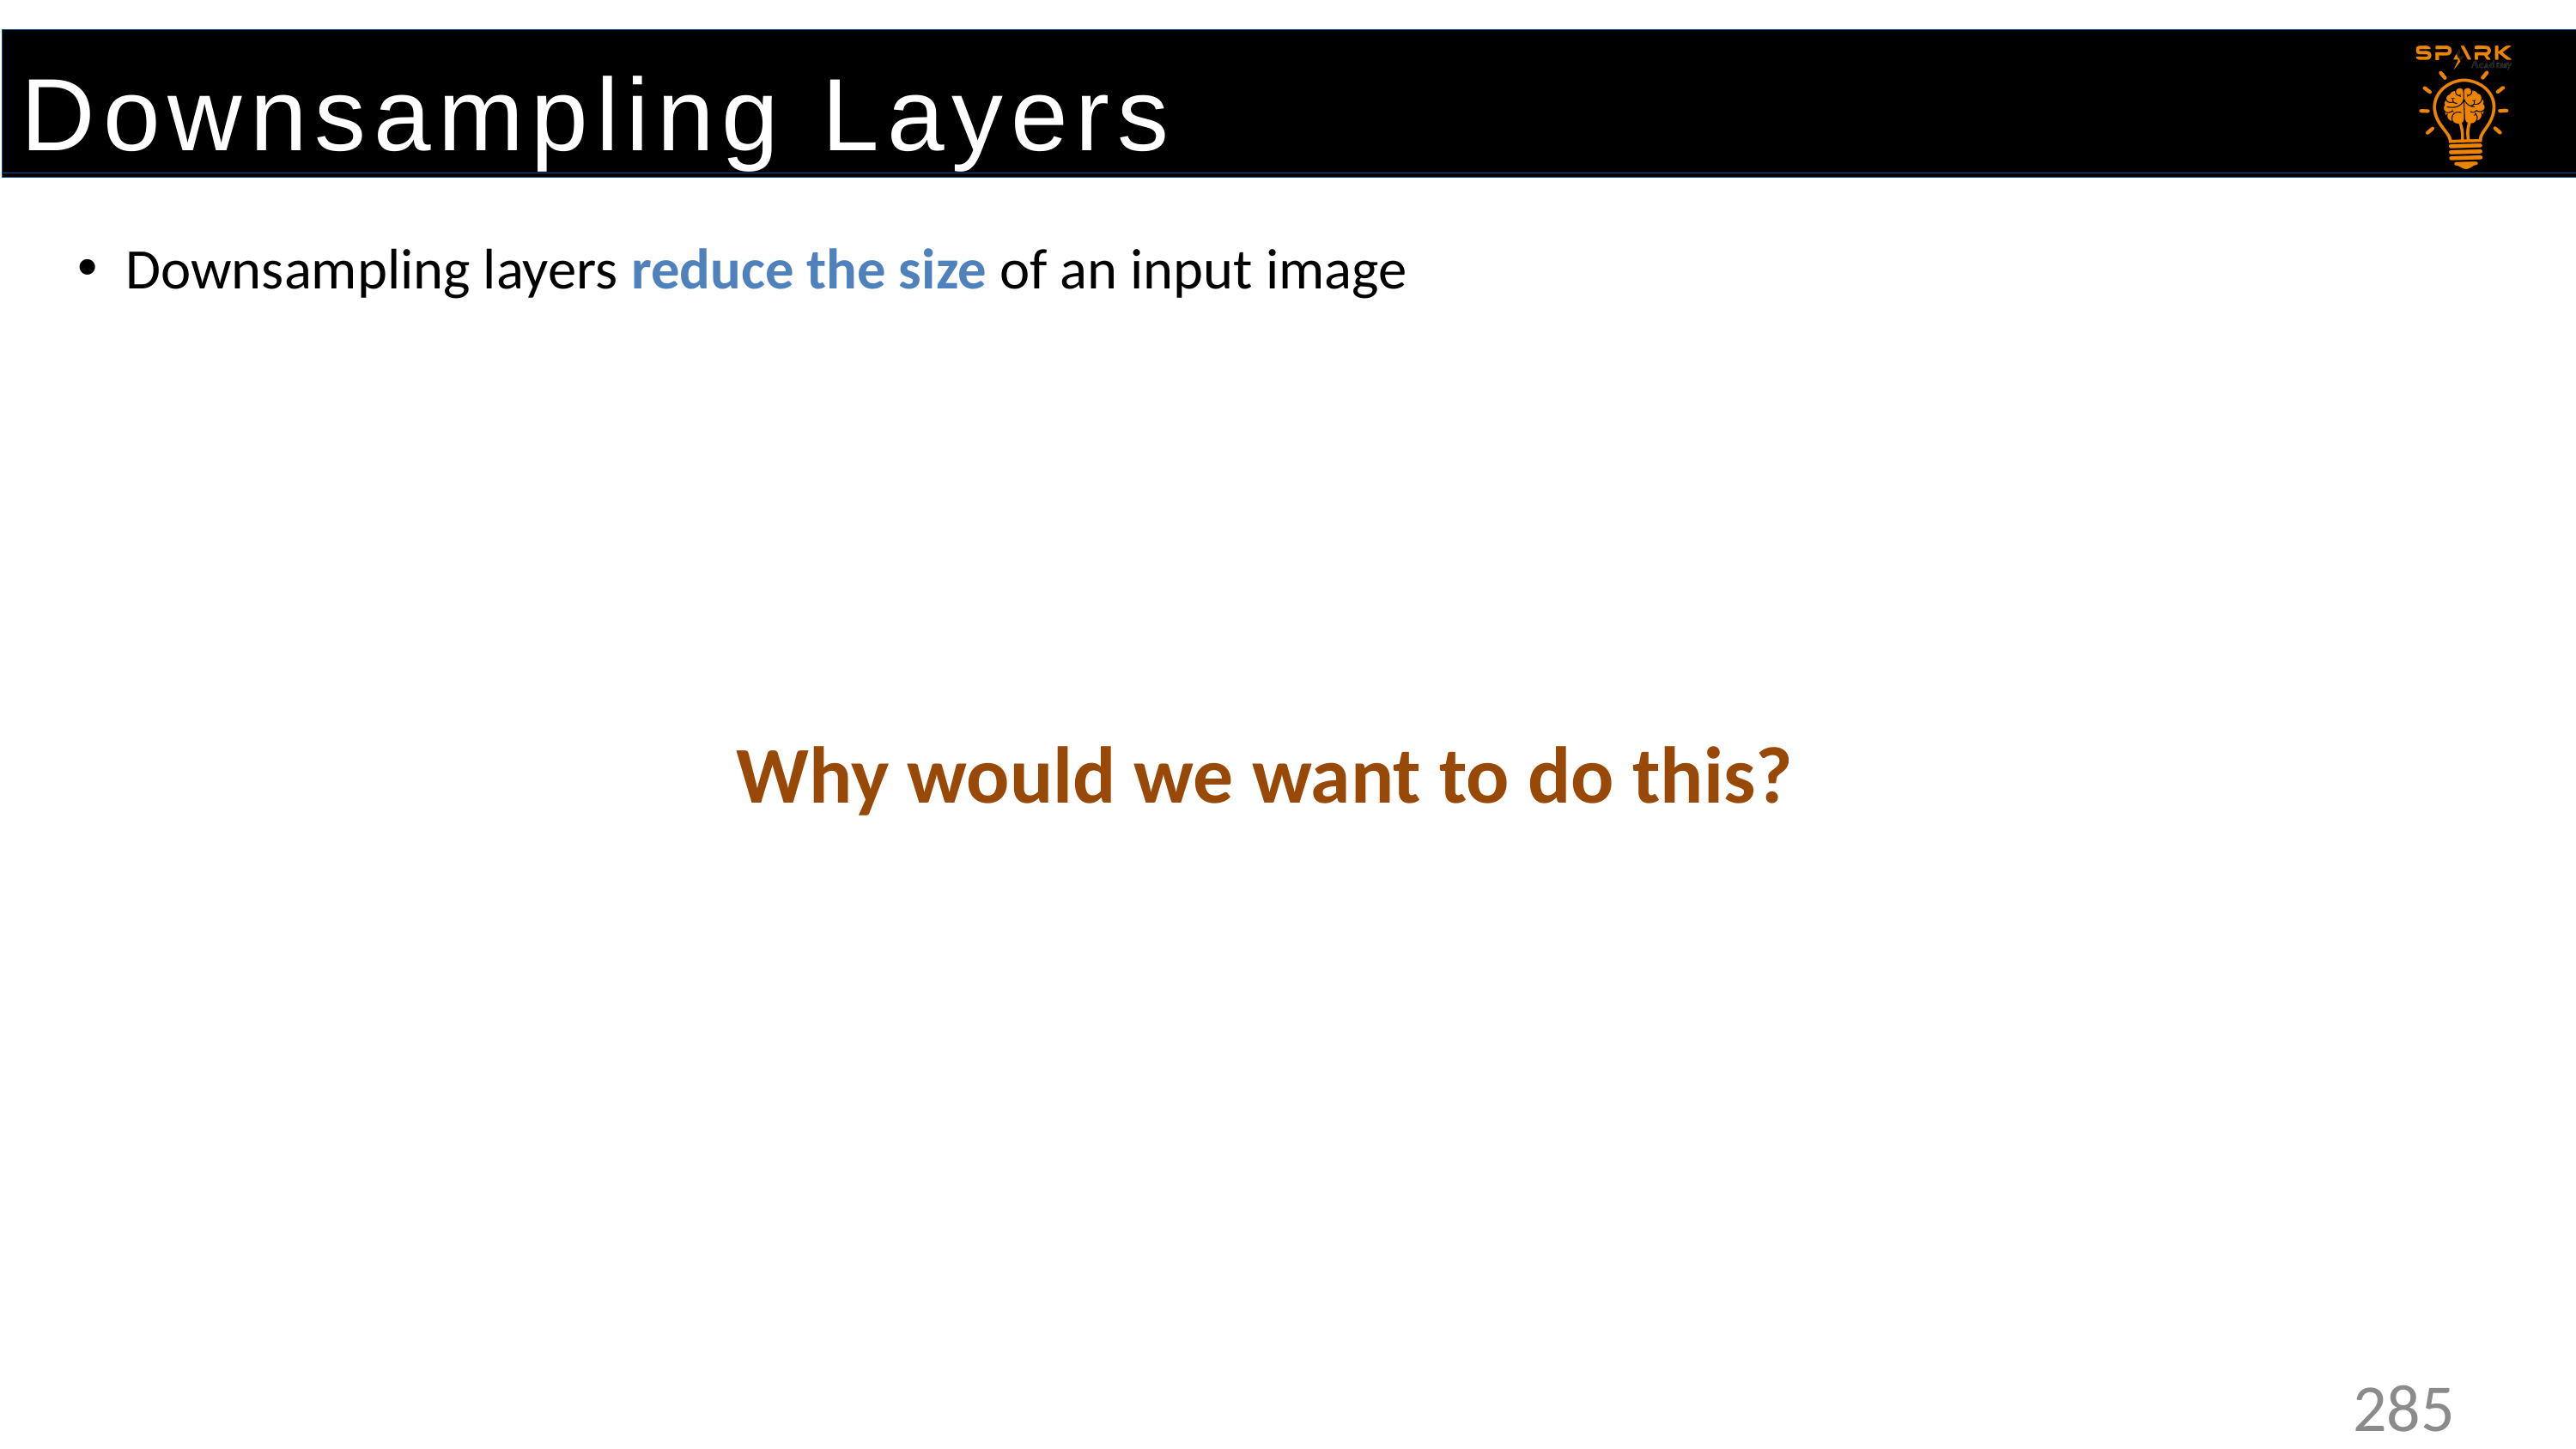

Downsampling Layers

Downsampling layers reduce the size of an input image

Why would we want to do this?
285